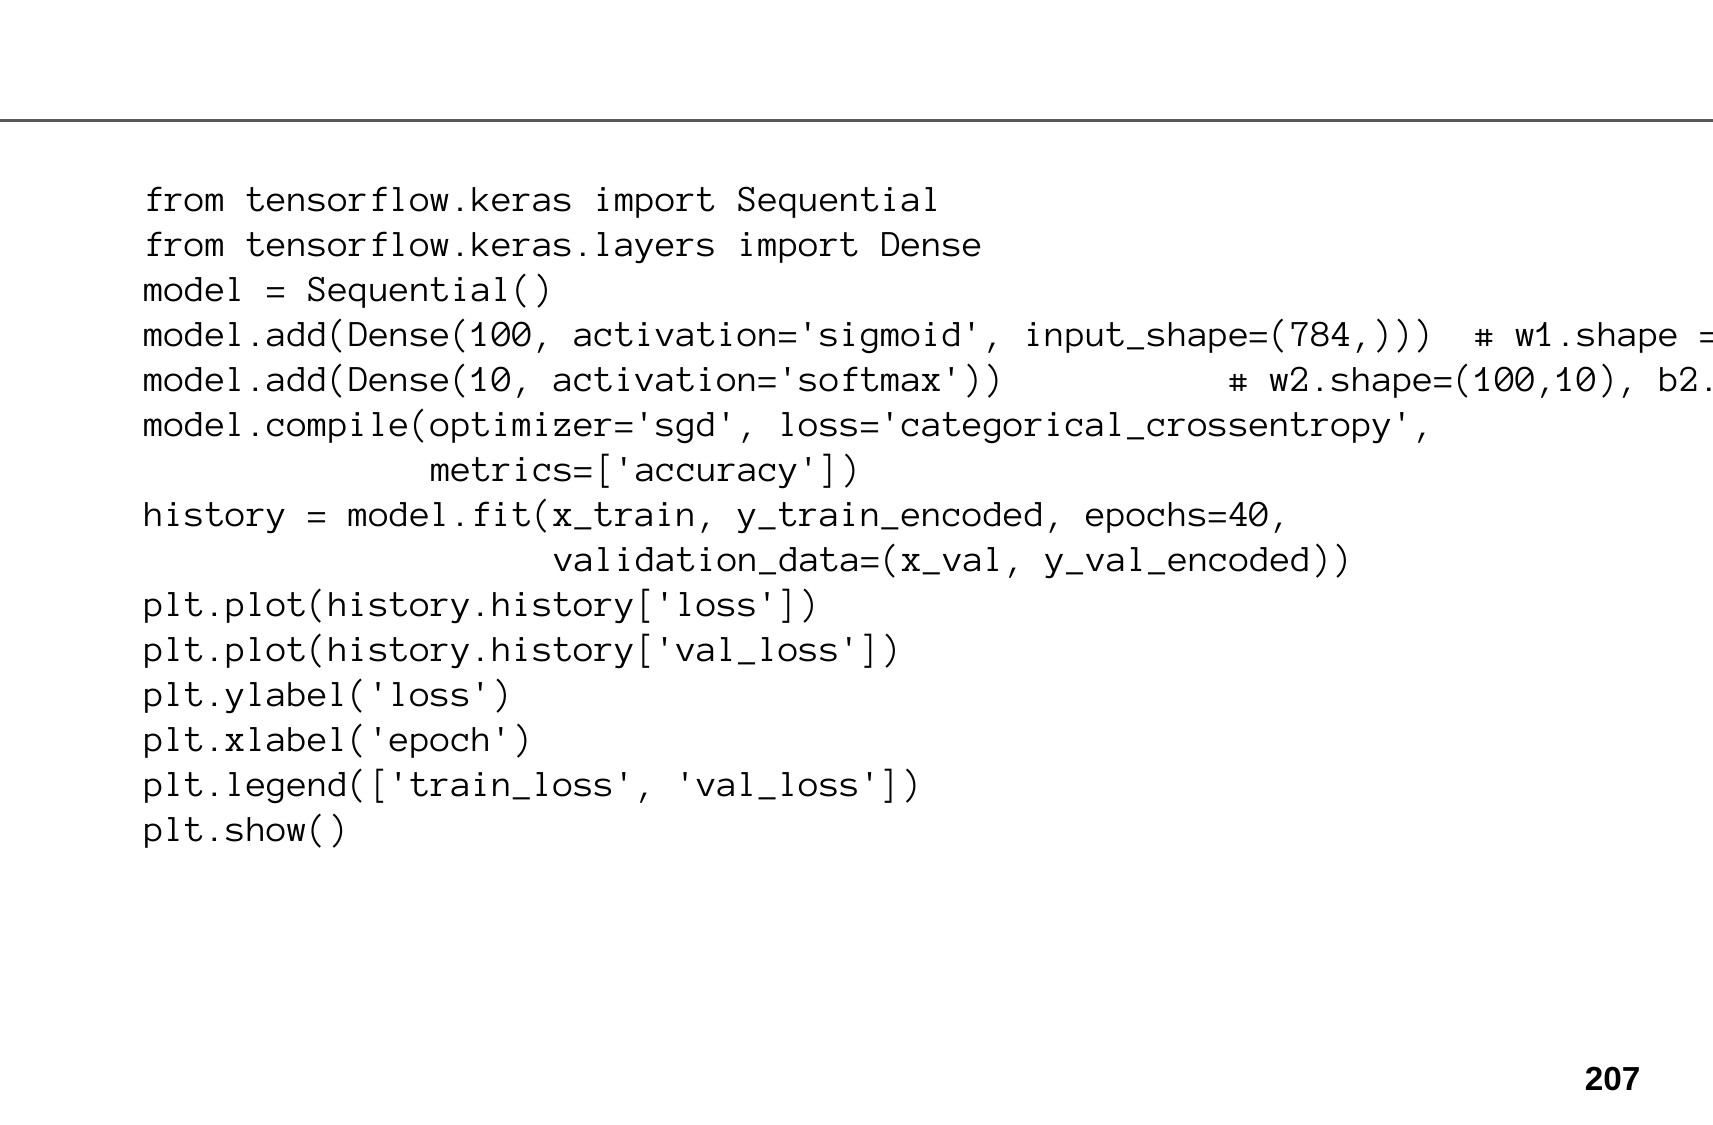

from tensorflow.keras import Sequential
from tensorflow.keras.layers import Dense
model = Sequential()
model.add(Dense(100, activation='sigmoid', input_shape=(784,)))  # w1.shape = (784,100), b1.shape=(100,)
model.add(Dense(10, activation='softmax'))           # w2.shape=(100,10), b2.shape=(10,)
model.compile(optimizer='sgd', loss='categorical_crossentropy',
              metrics=['accuracy'])
history = model.fit(x_train, y_train_encoded, epochs=40,
                    validation_data=(x_val, y_val_encoded))
plt.plot(history.history['loss'])
plt.plot(history.history['val_loss'])
plt.ylabel('loss')
plt.xlabel('epoch')
plt.legend(['train_loss', 'val_loss'])
plt.show()